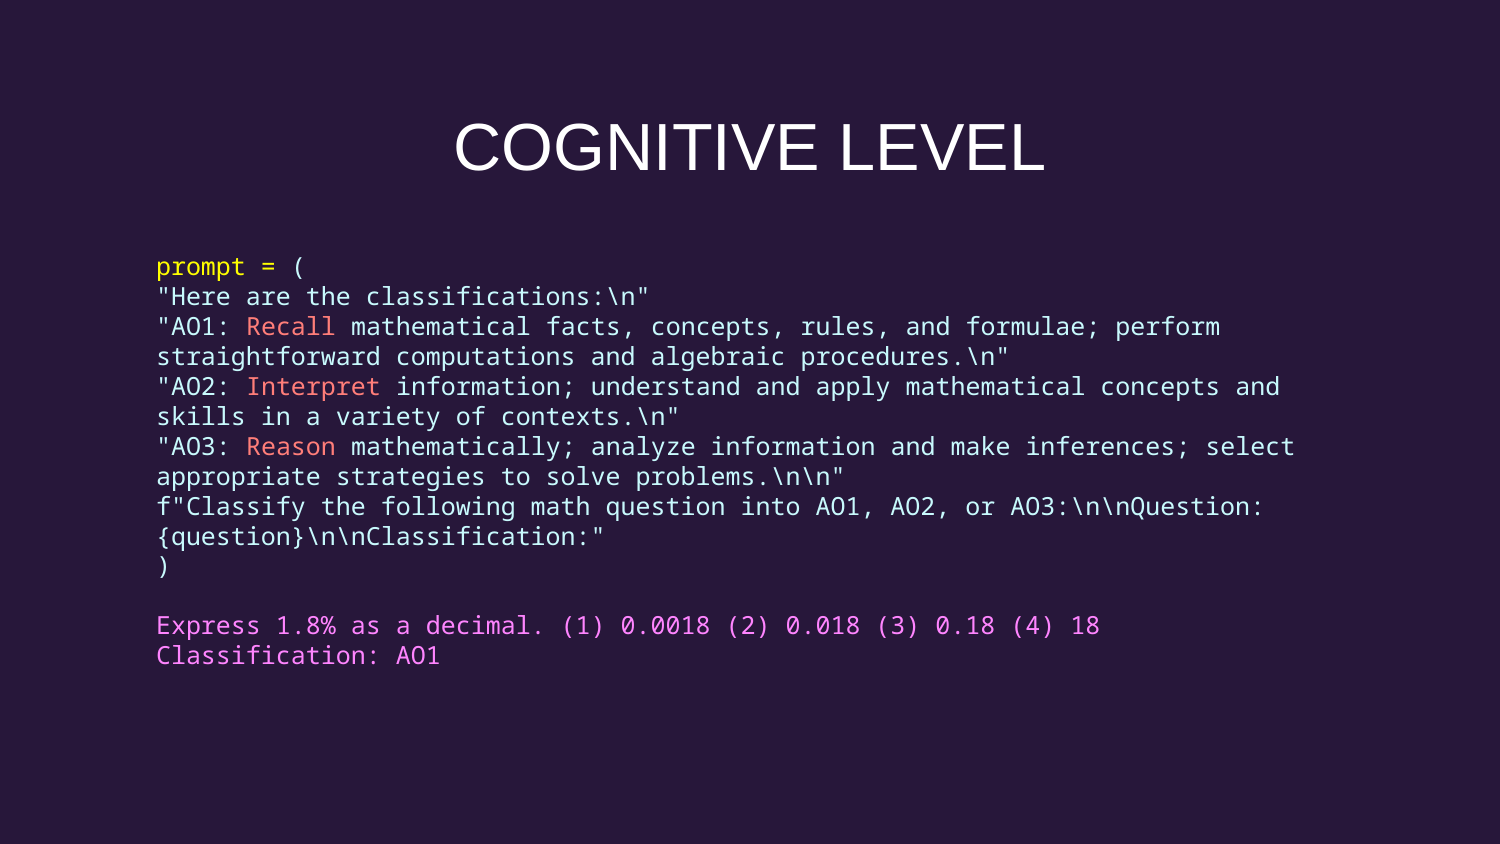

# COGNITIVE LEVEL
prompt = (
"Here are the classifications:\n"
"AO1: Recall mathematical facts, concepts, rules, and formulae; perform straightforward computations and algebraic procedures.\n"
"AO2: Interpret information; understand and apply mathematical concepts and skills in a variety of contexts.\n"
"AO3: Reason mathematically; analyze information and make inferences; select appropriate strategies to solve problems.\n\n"
f"Classify the following math question into AO1, AO2, or AO3:\n\nQuestion: {question}\n\nClassification:"
)

Express 1.8% as a decimal. (1) 0.0018 (2) 0.018 (3) 0.18 (4) 18
Classification: AO1